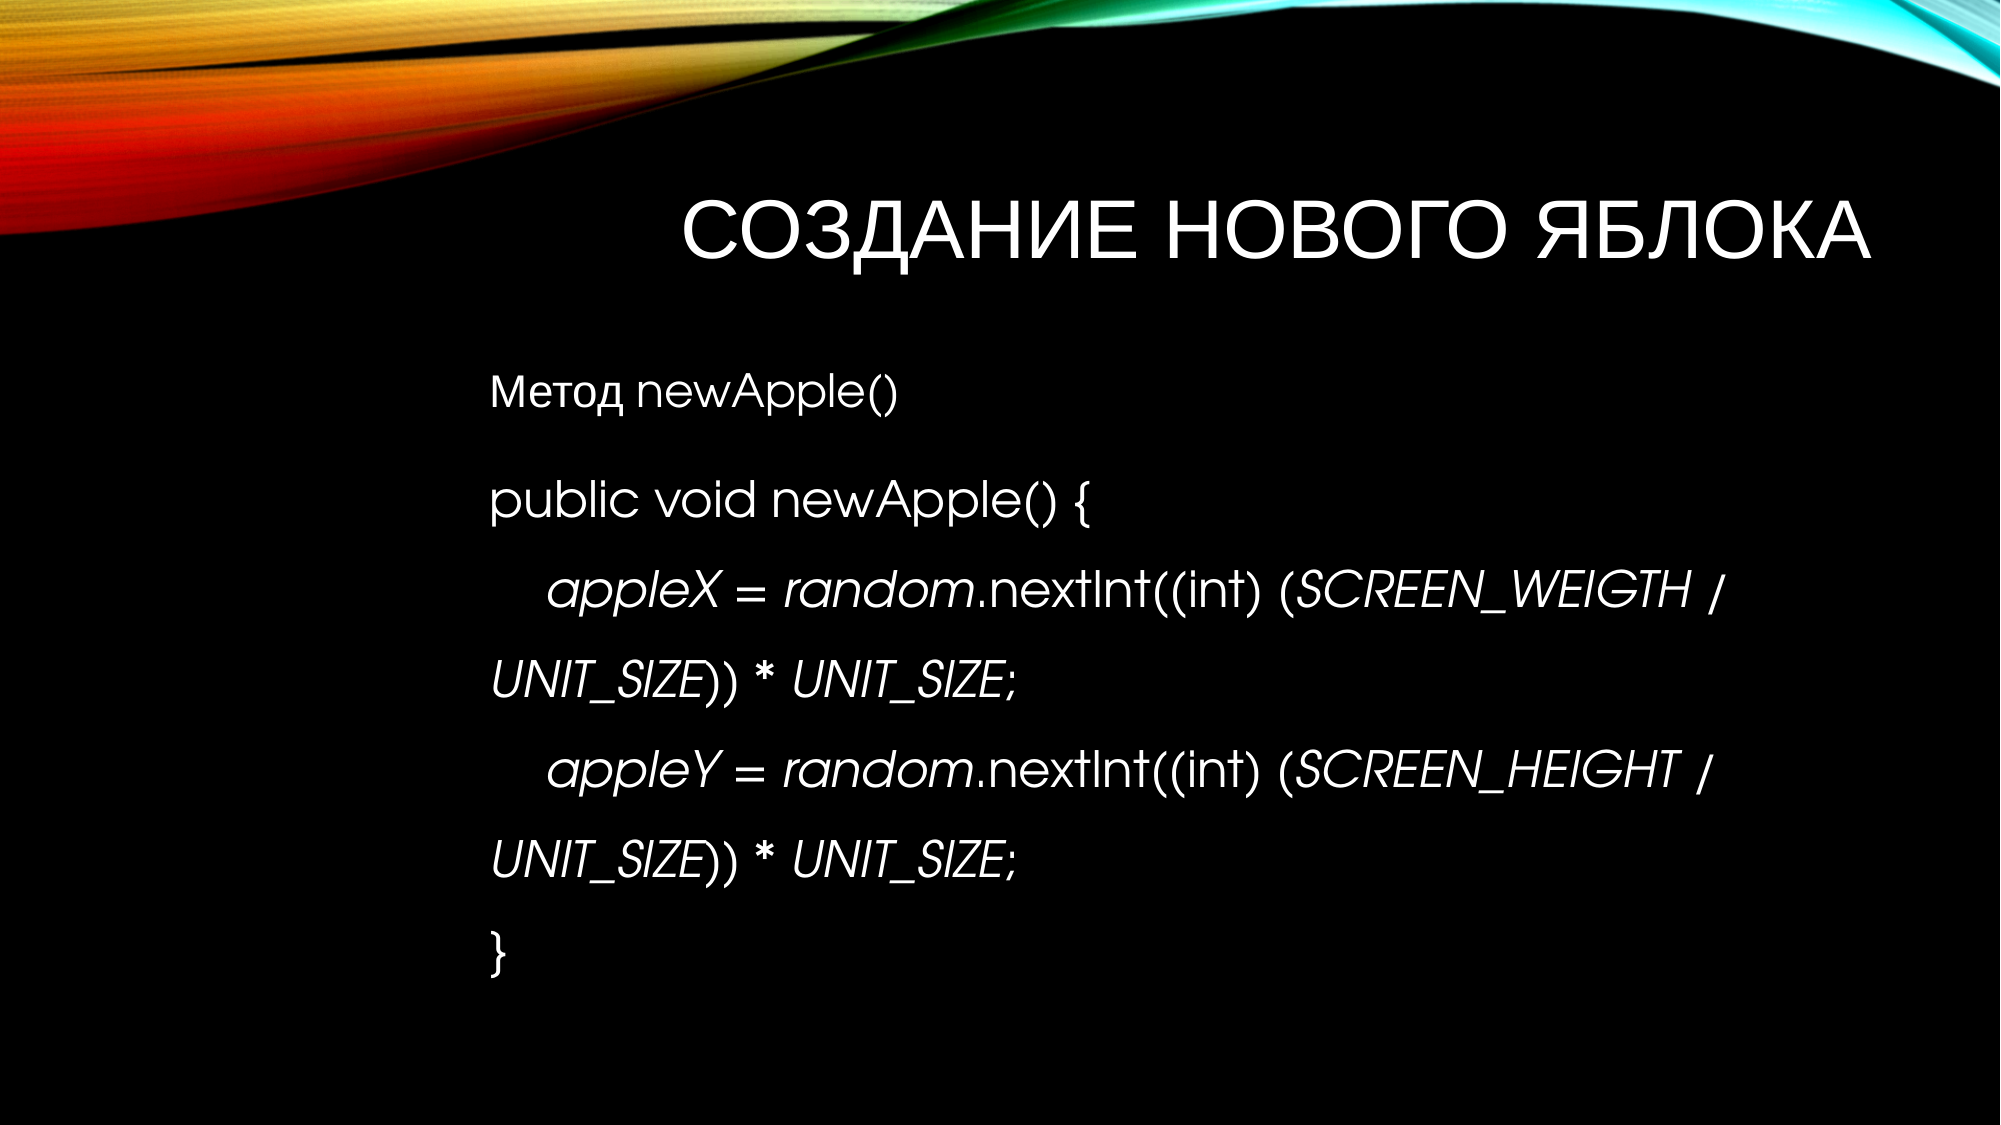

# Создание нового яблока
Метод newApple()
public void newApple() {
    appleX = random.nextInt((int) (SCREEN_WEIGTH / UNIT_SIZE)) * UNIT_SIZE;
    appleY = random.nextInt((int) (SCREEN_HEIGHT / UNIT_SIZE)) * UNIT_SIZE;
}